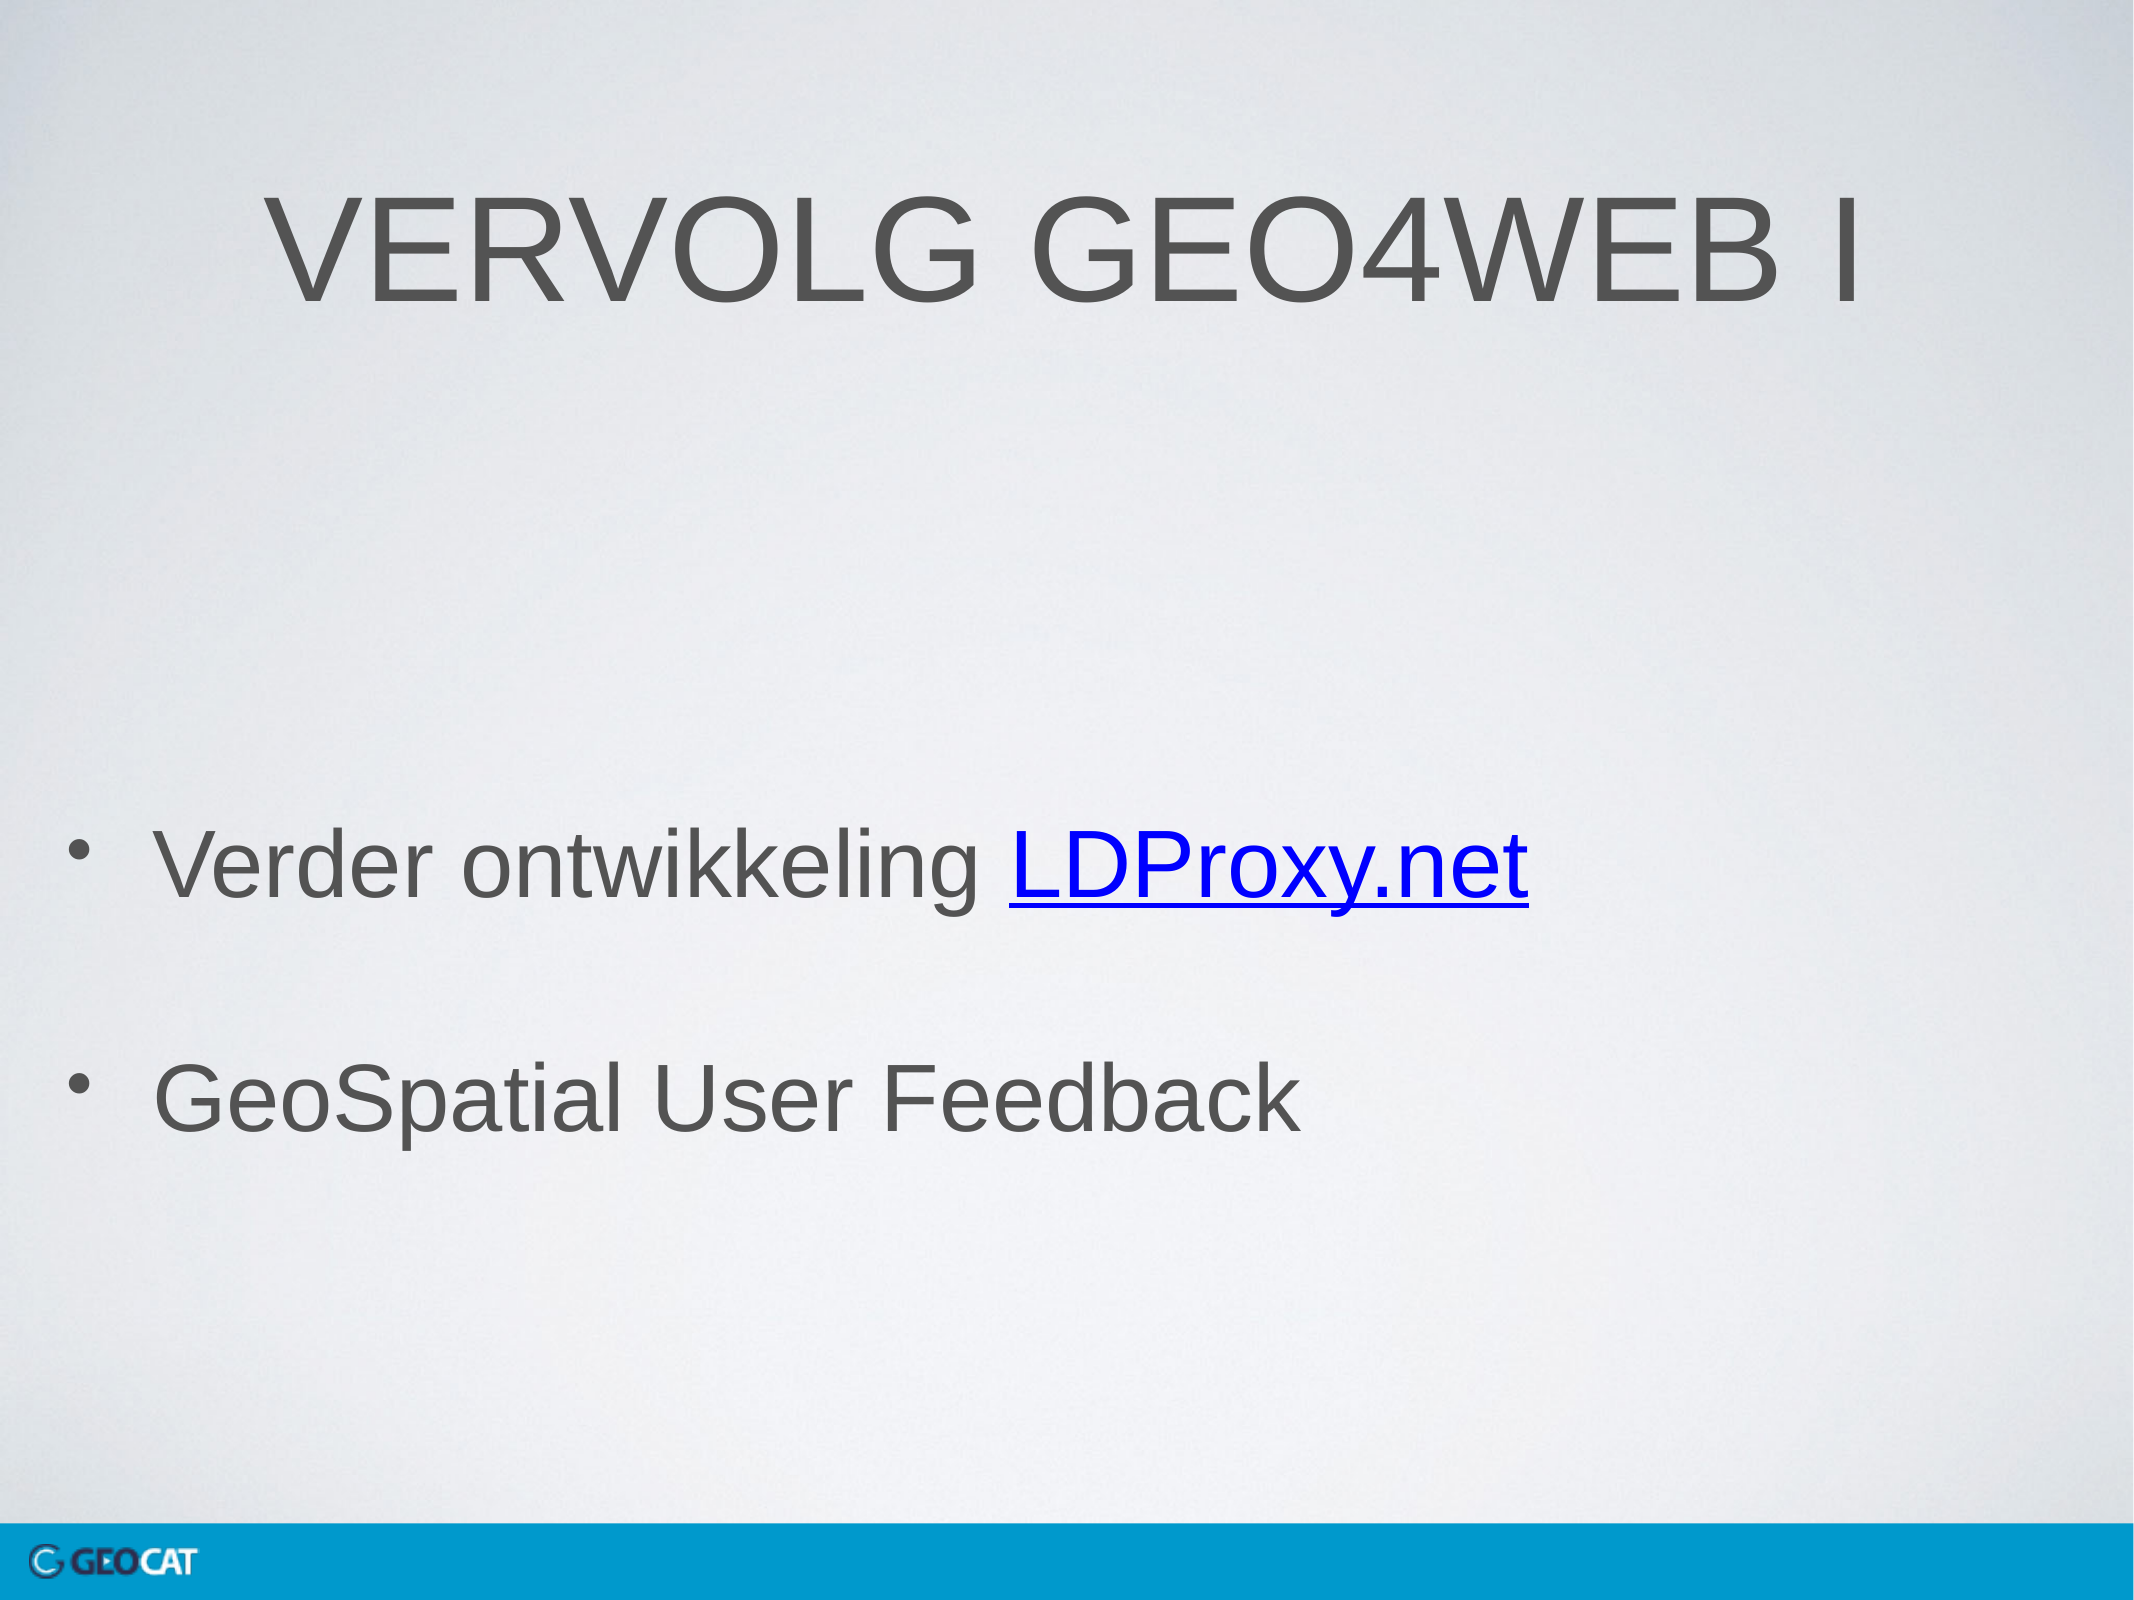

# Vervolg Geo4web I
Verder ontwikkeling LDProxy.net
GeoSpatial User Feedback